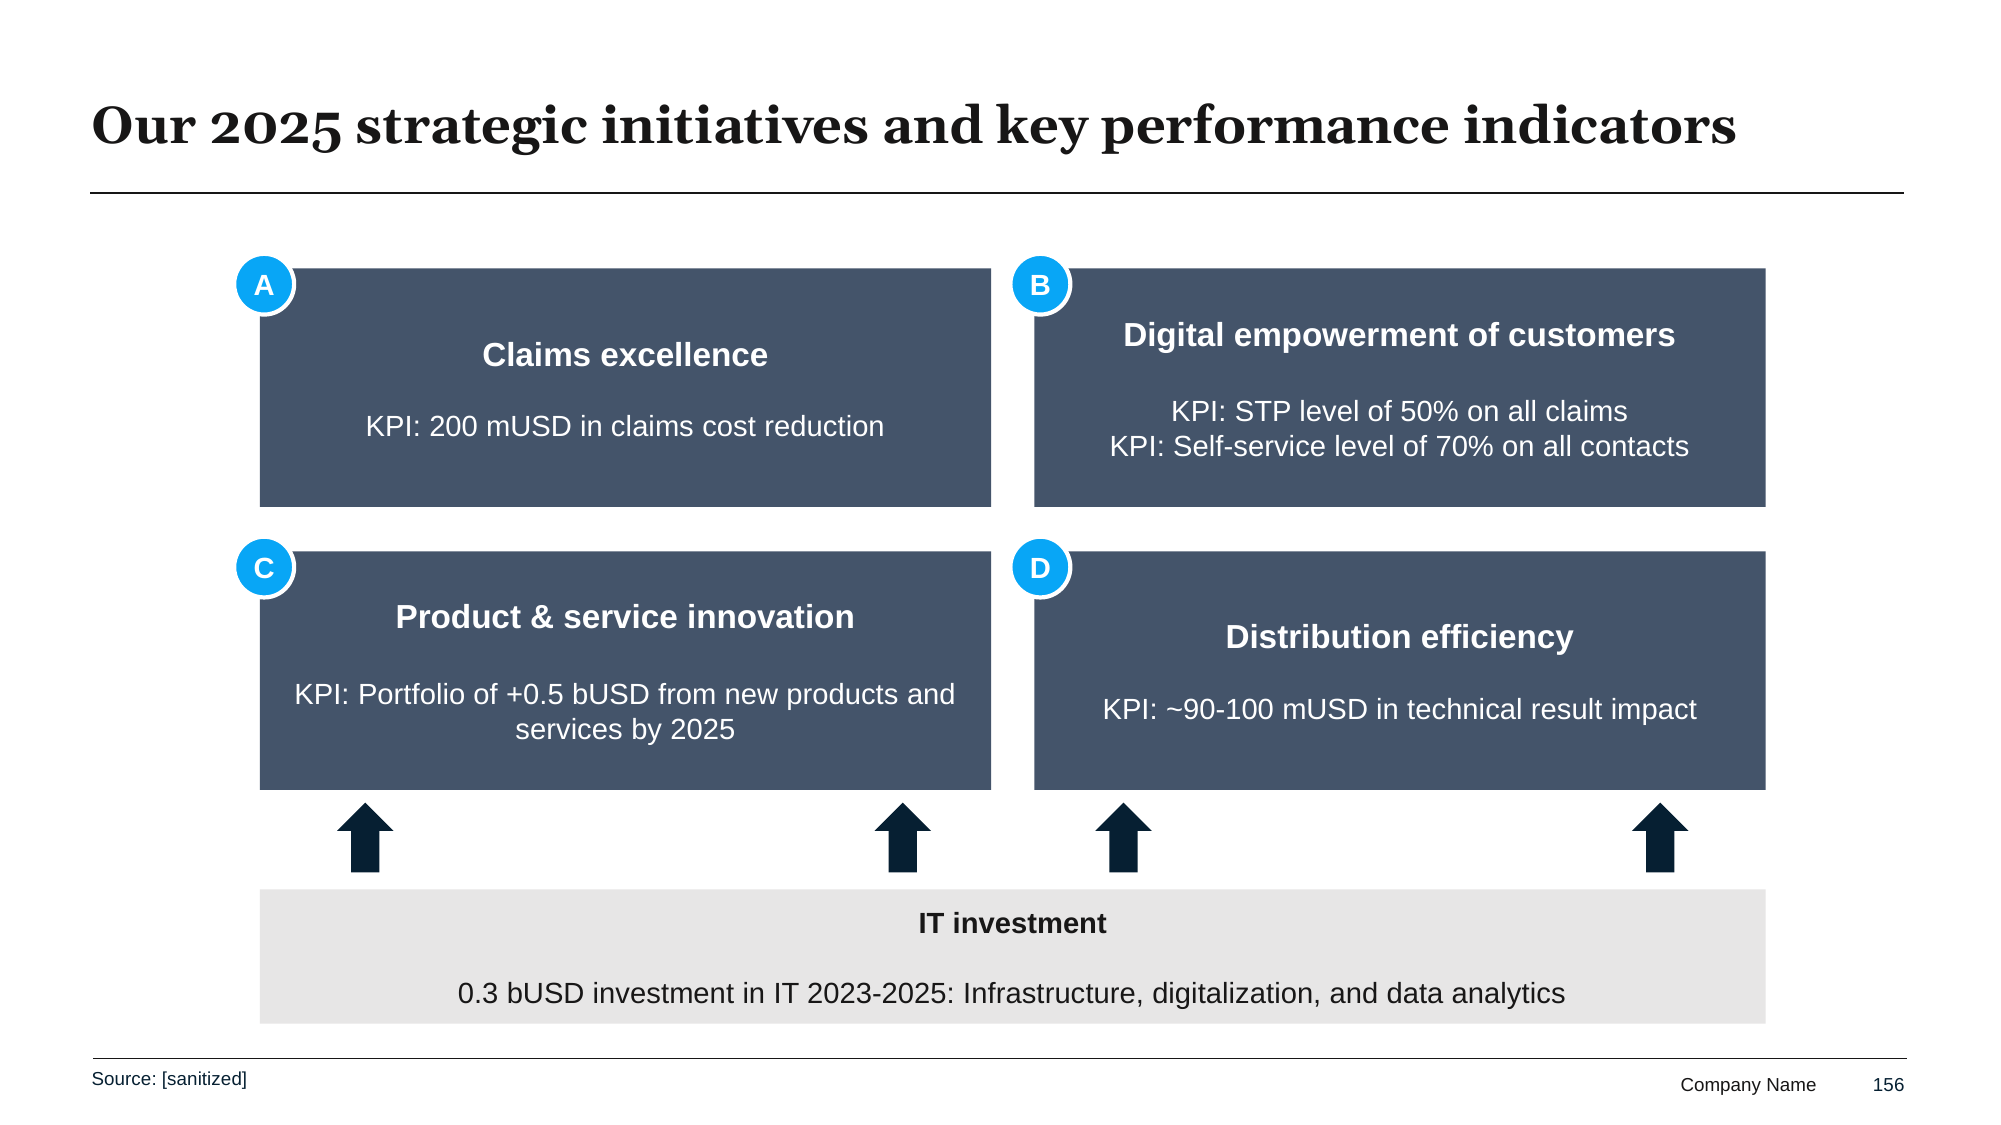

# Our 2025 strategic initiatives and key performance indicators
A
B
Claims excellence
KPI: 200 mUSD in claims cost reduction
Digital empowerment of customers
KPI: STP level of 50% on all claims
KPI: Self-service level of 70% on all contacts
C
D
Product & service innovation
KPI: Portfolio of +0.5 bUSD from new products and services by 2025
Distribution efficiency
KPI: ~90-100 mUSD in technical result impact

IT investment

0.3 bUSD investment in IT 2023-2025: Infrastructure, digitalization, and data analytics
Source: [sanitized]
156